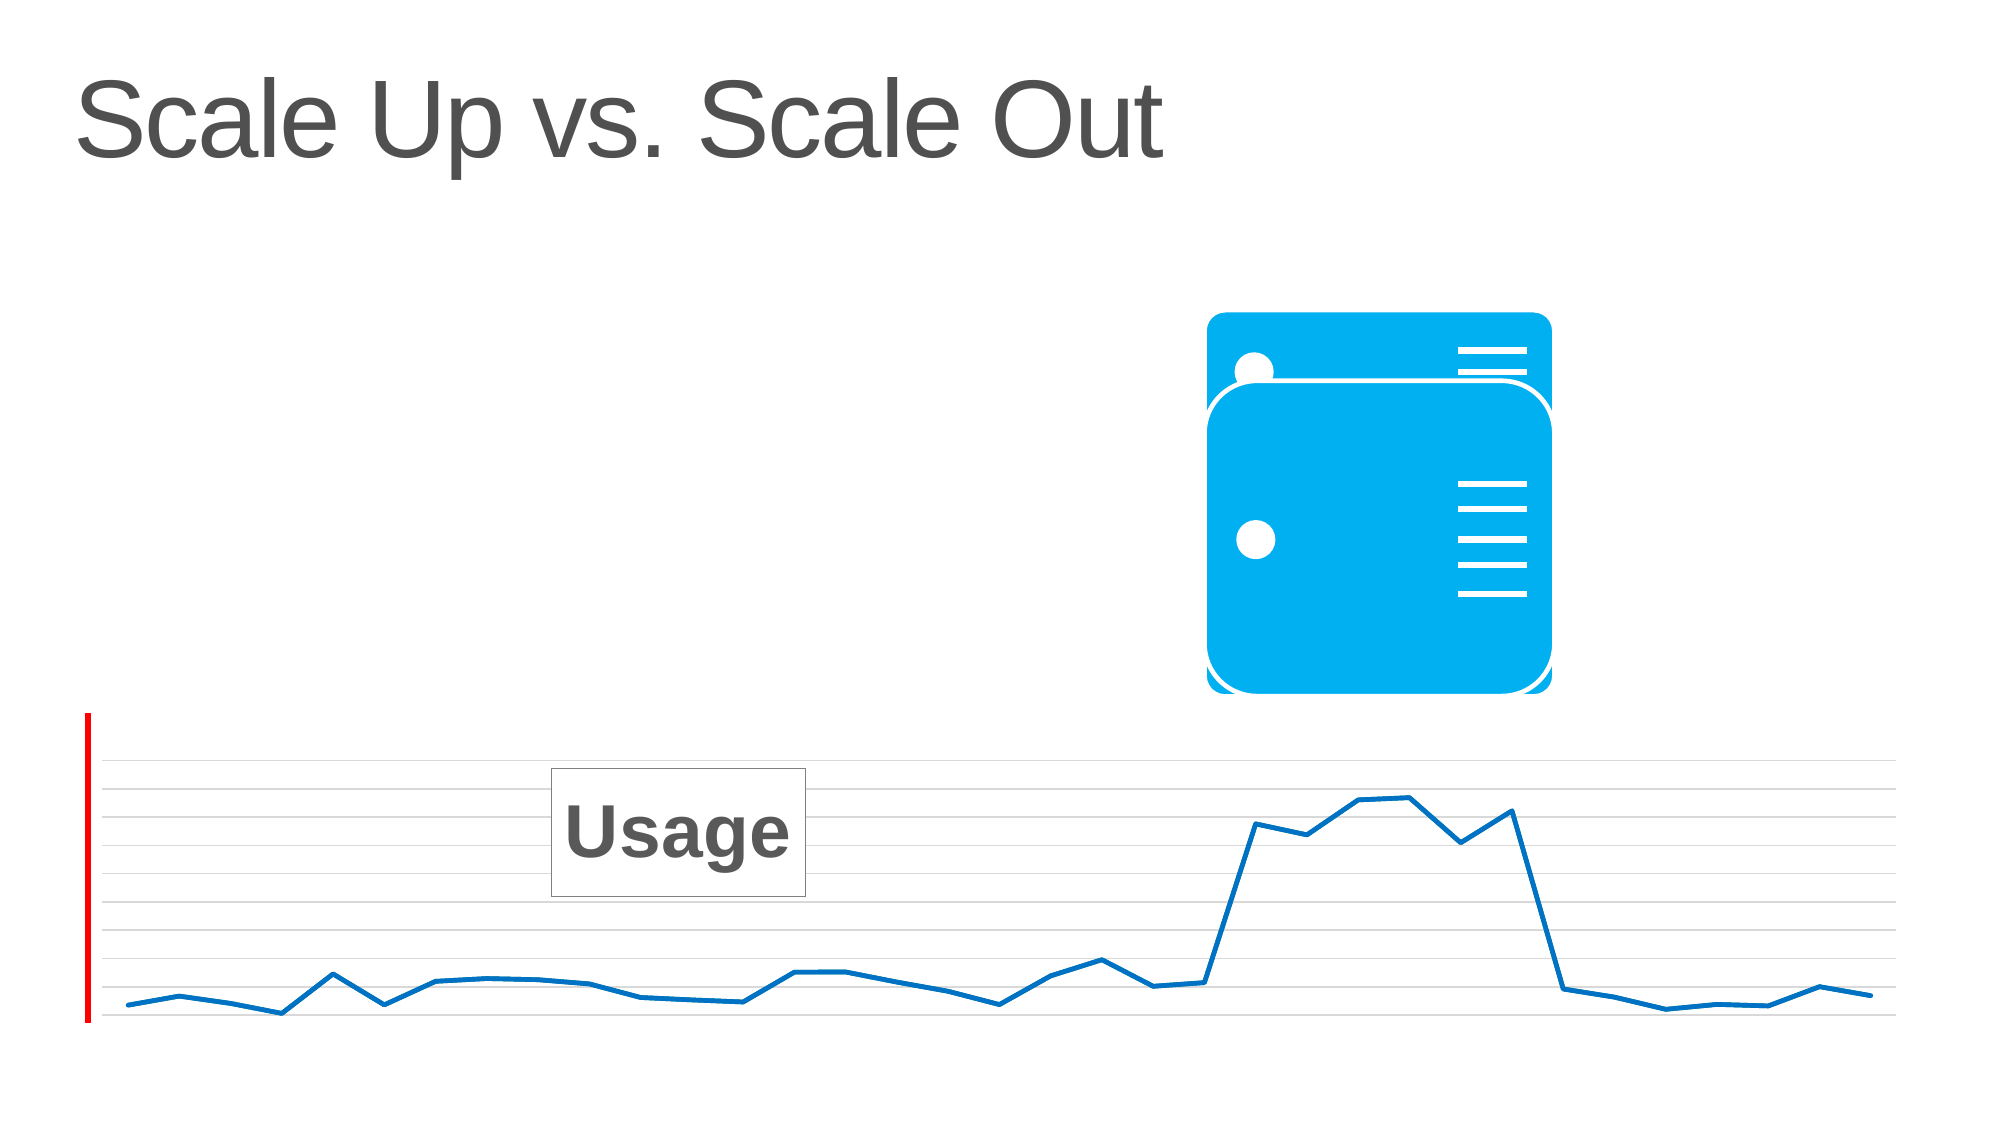

# Scale Up vs. Scale Out

### Chart: Usage

| Category |  |  |
|---|---|---|